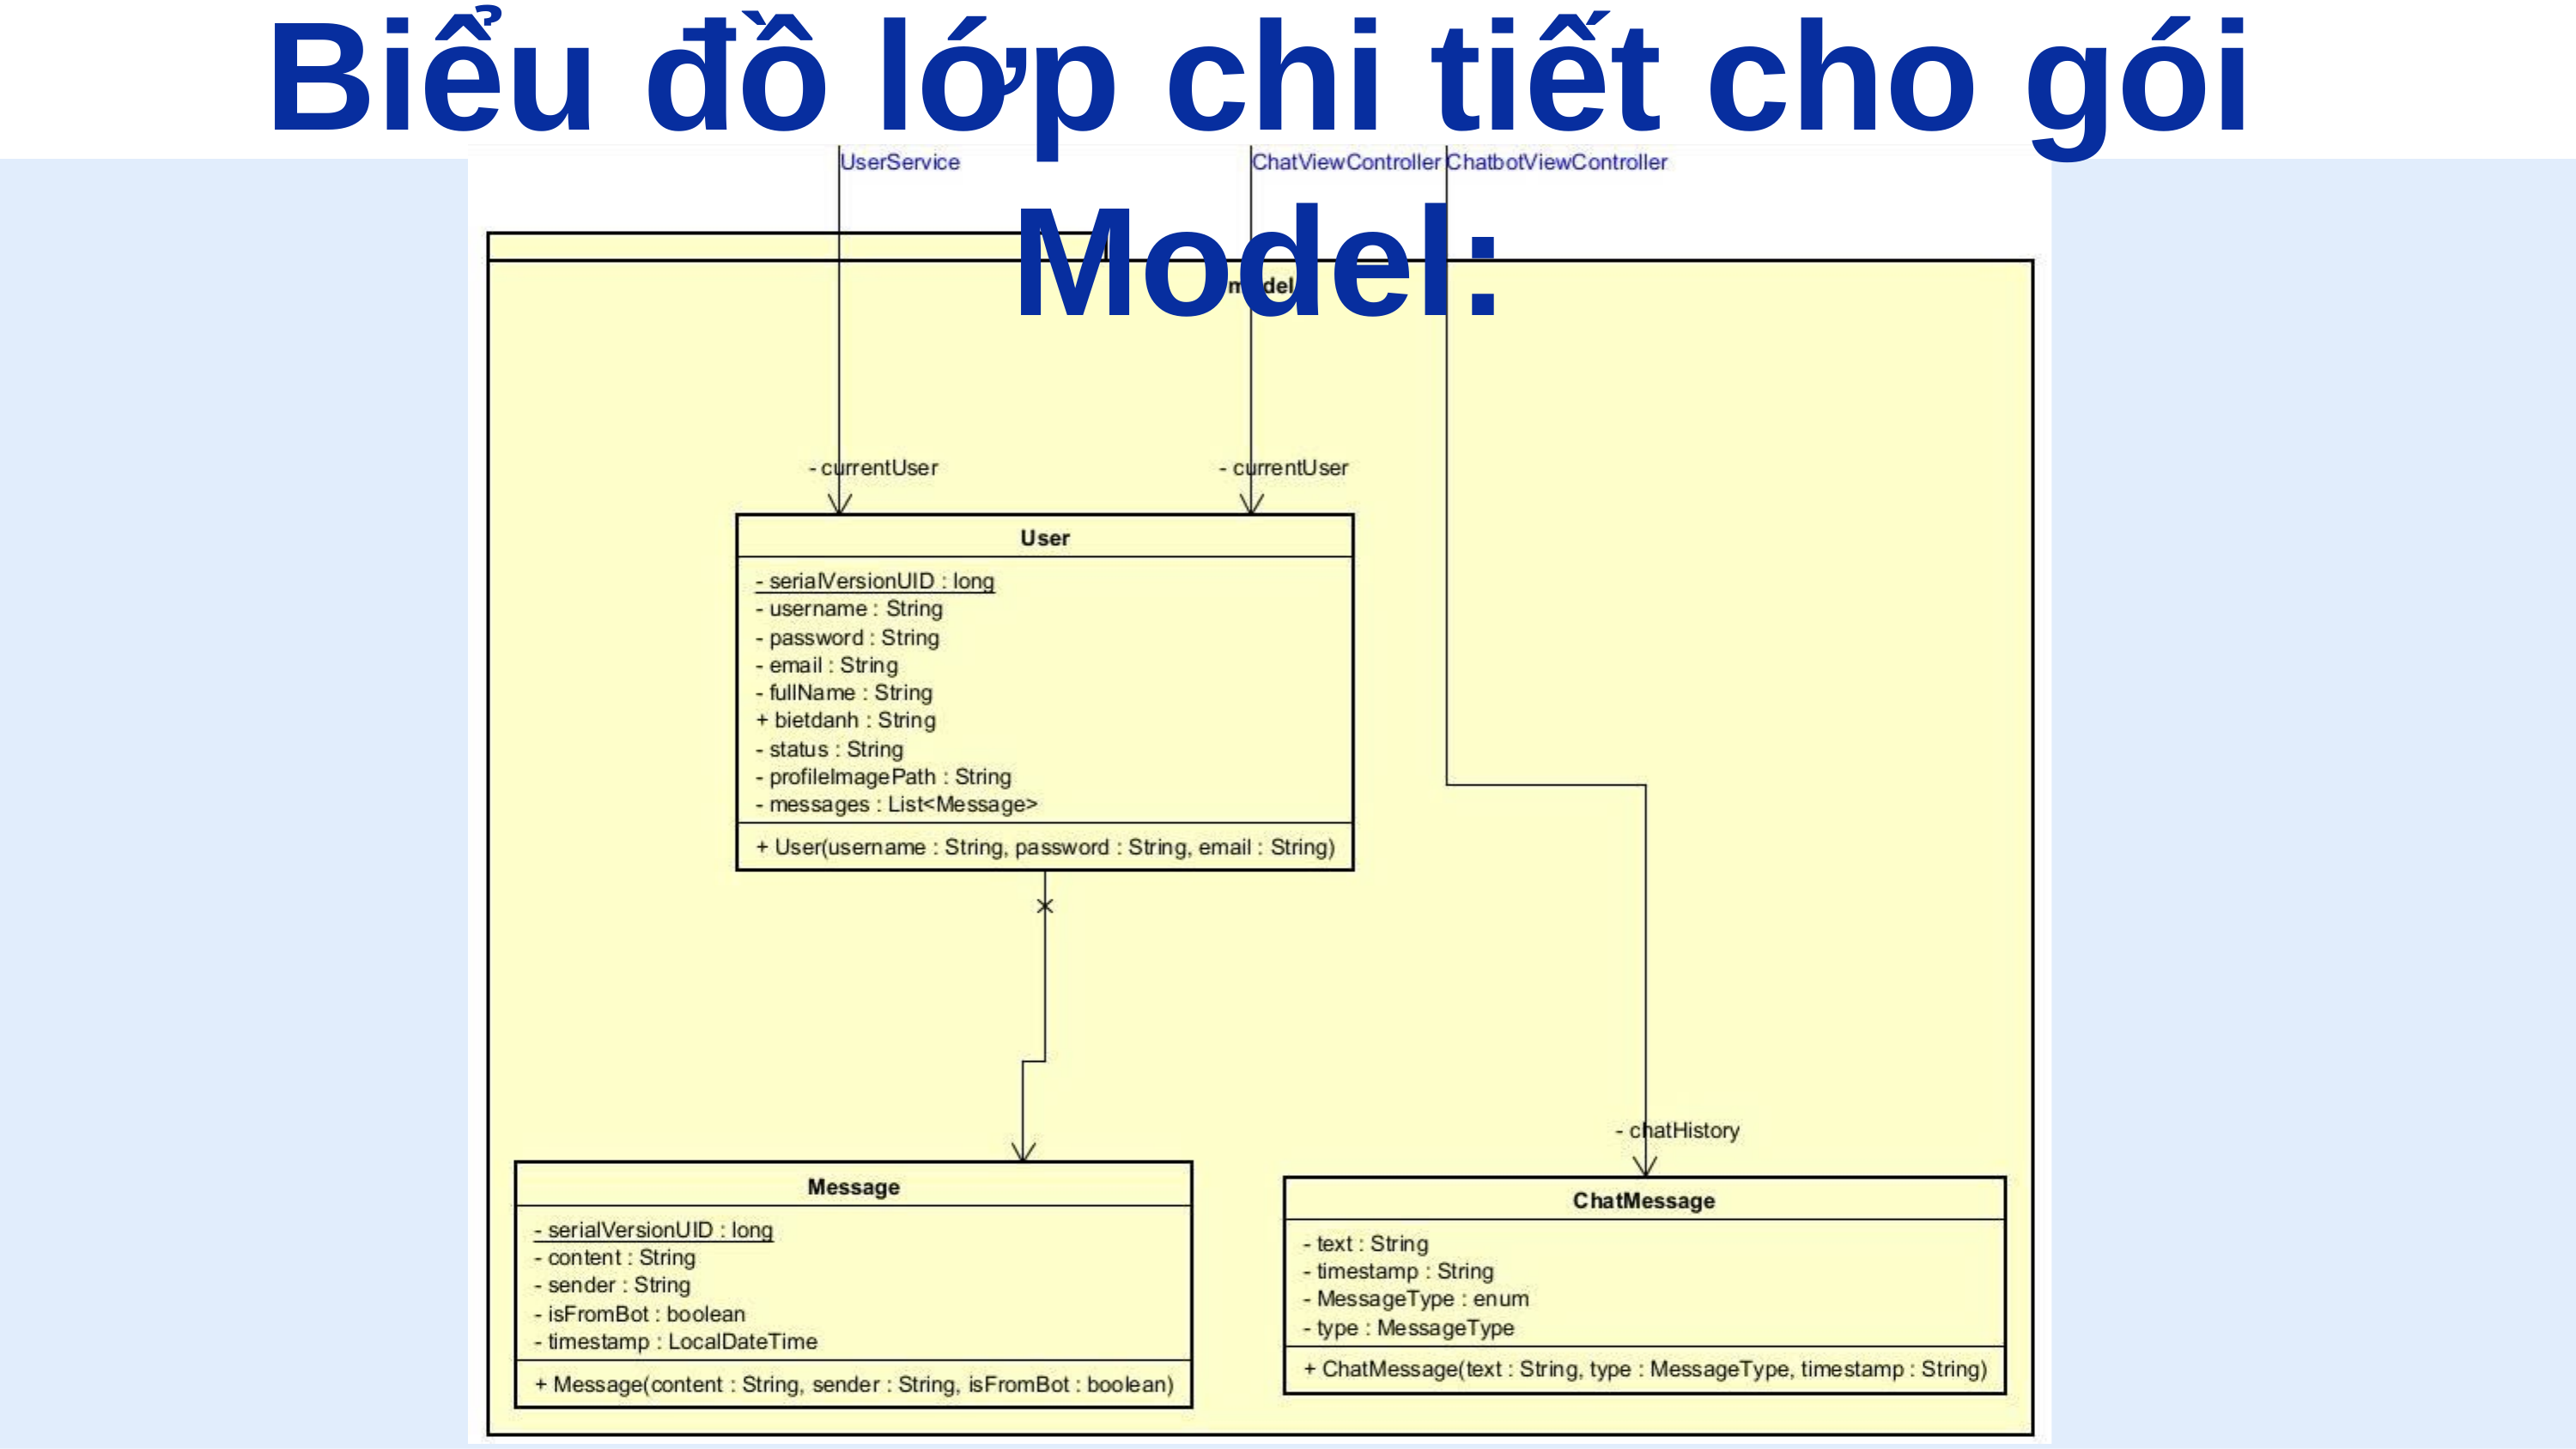

Biểu đồ lớp chi tiết cho gói Model: